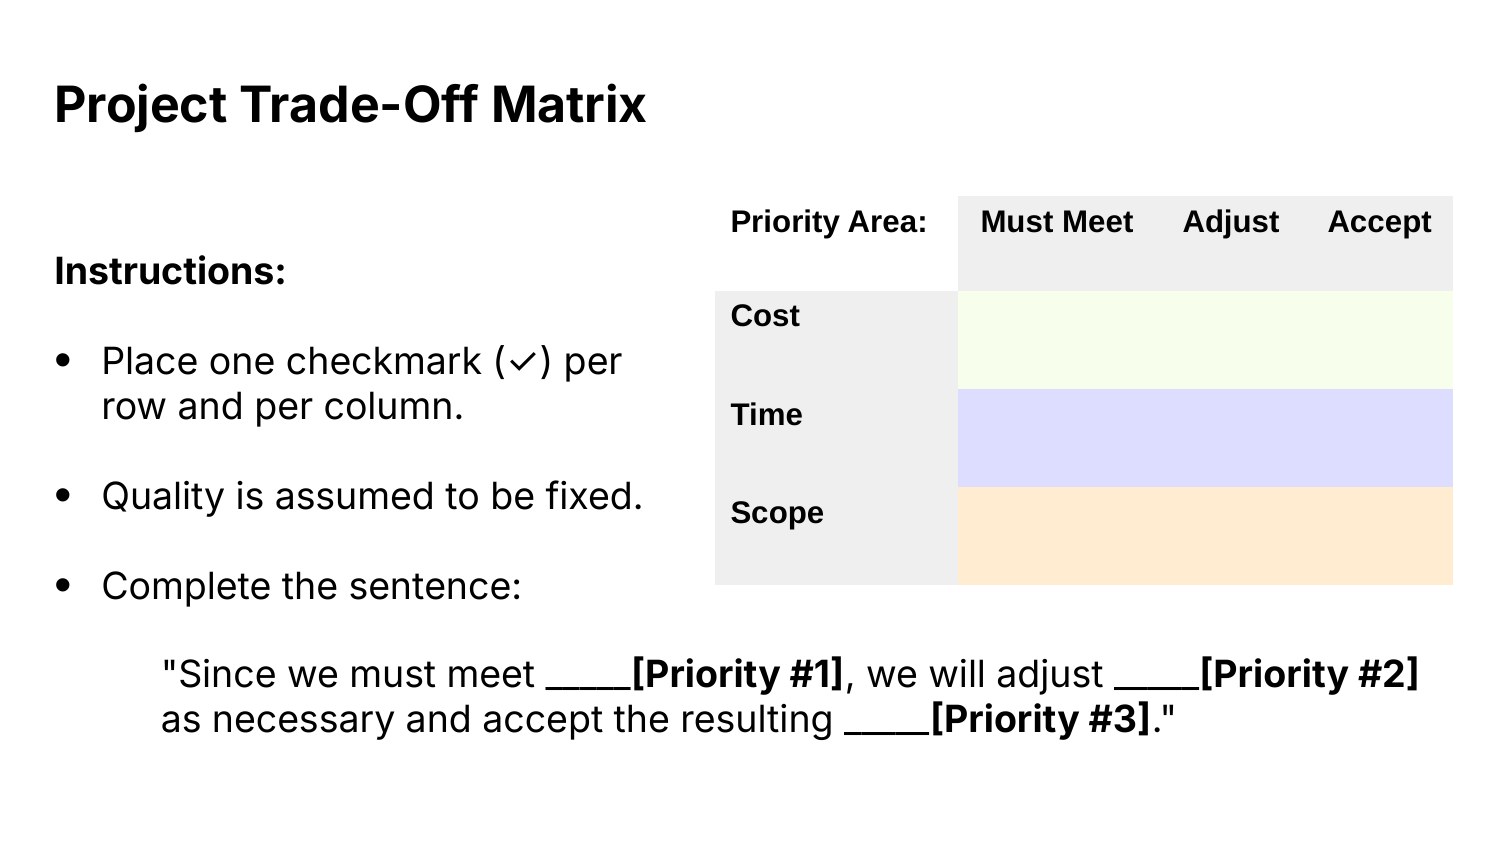

Project Trade-Off Matrix
| Priority Area: | Must Meet | Adjust | Accept |
| --- | --- | --- | --- |
| Cost |  |  |  |
| Time |  |  |  |
| Scope |  |  |  |
Instructions:
Place one checkmark (✓) per row and per column.

Quality is assumed to be fixed.

Complete the sentence:

"Since we must meet _____[Priority #1], we will adjust _____[Priority #2] as necessary and accept the resulting _____[Priority #3]."